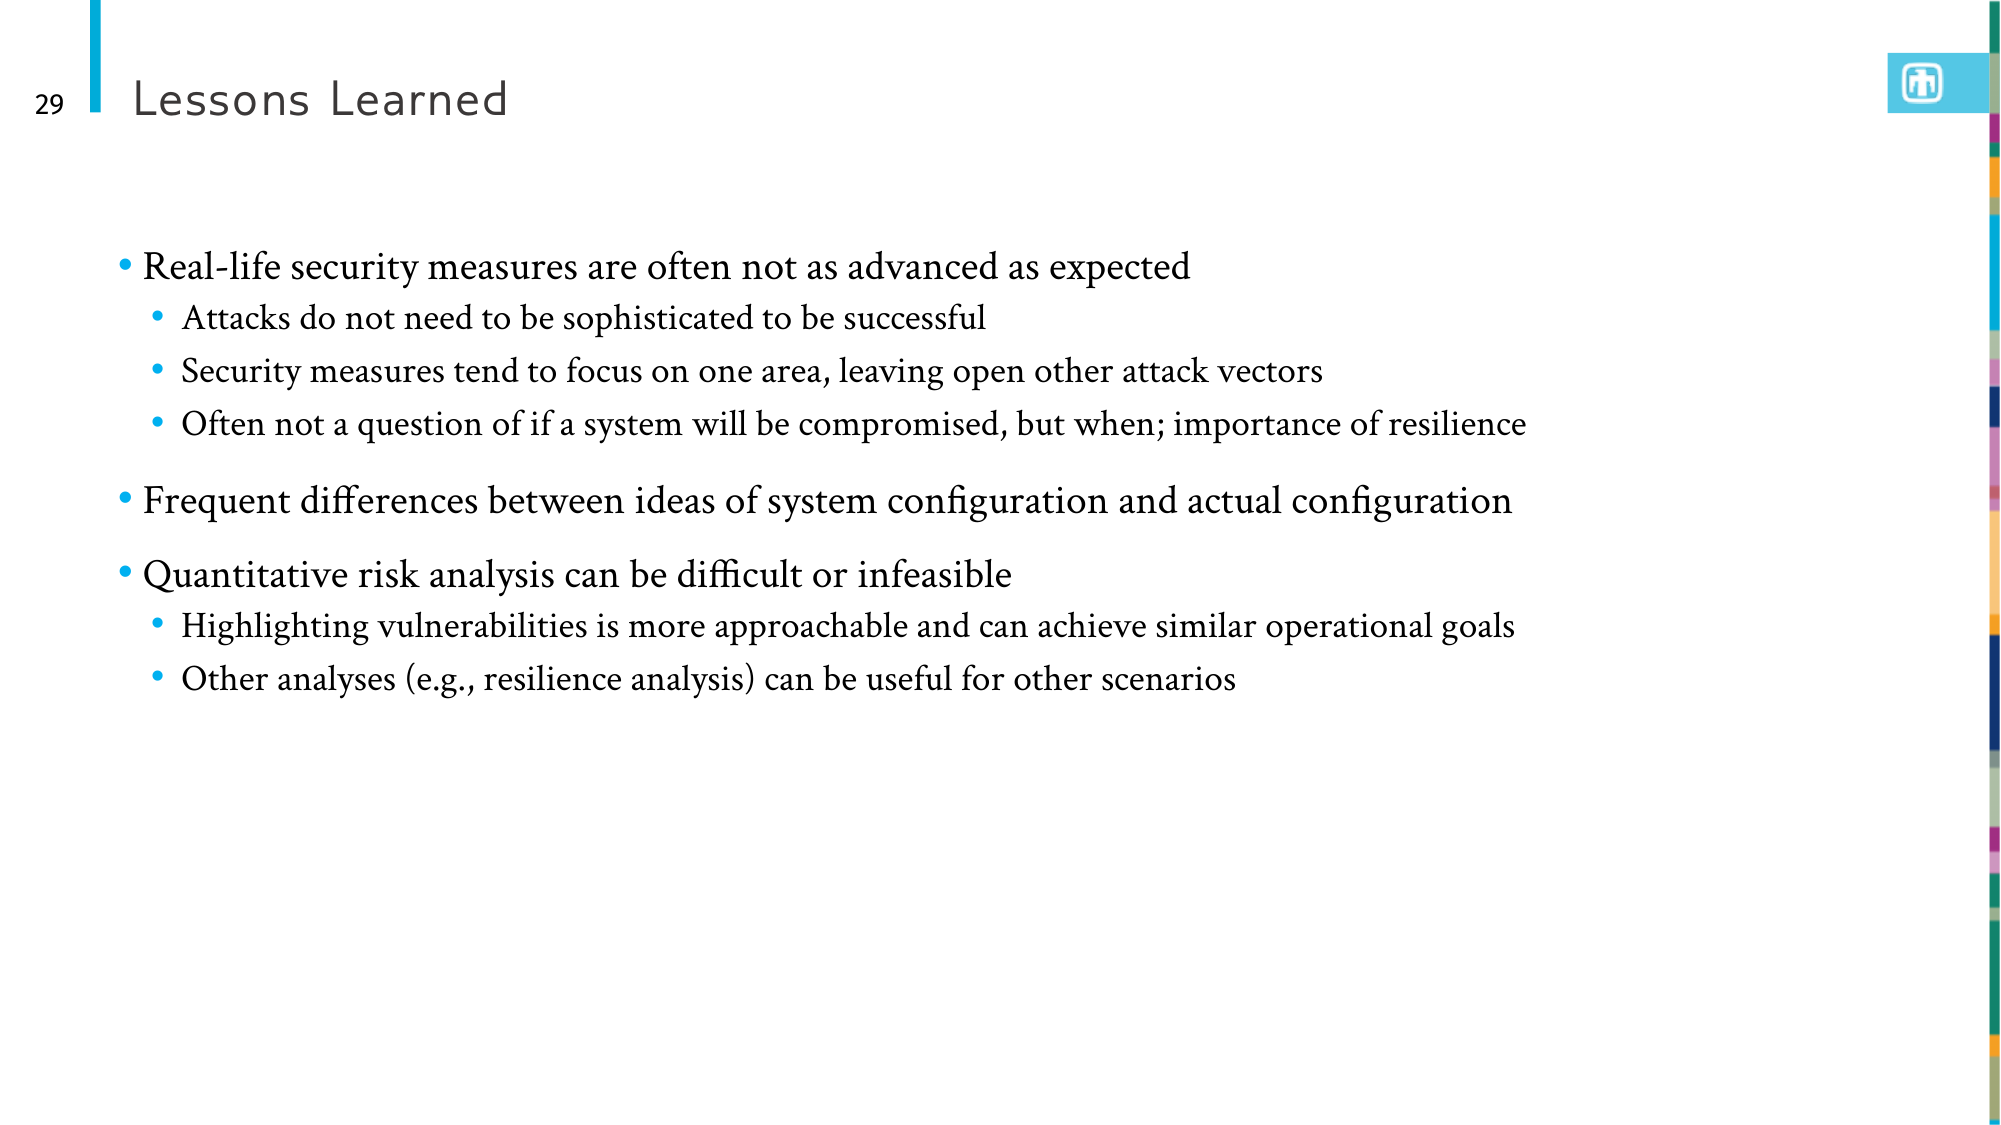

# Lessons Learned
29
 Real-life security measures are often not as advanced as expected
Attacks do not need to be sophisticated to be successful
Security measures tend to focus on one area, leaving open other attack vectors
Often not a question of if a system will be compromised, but when; importance of resilience
 Frequent differences between ideas of system configuration and actual configuration
 Quantitative risk analysis can be difficult or infeasible
Highlighting vulnerabilities is more approachable and can achieve similar operational goals
Other analyses (e.g., resilience analysis) can be useful for other scenarios